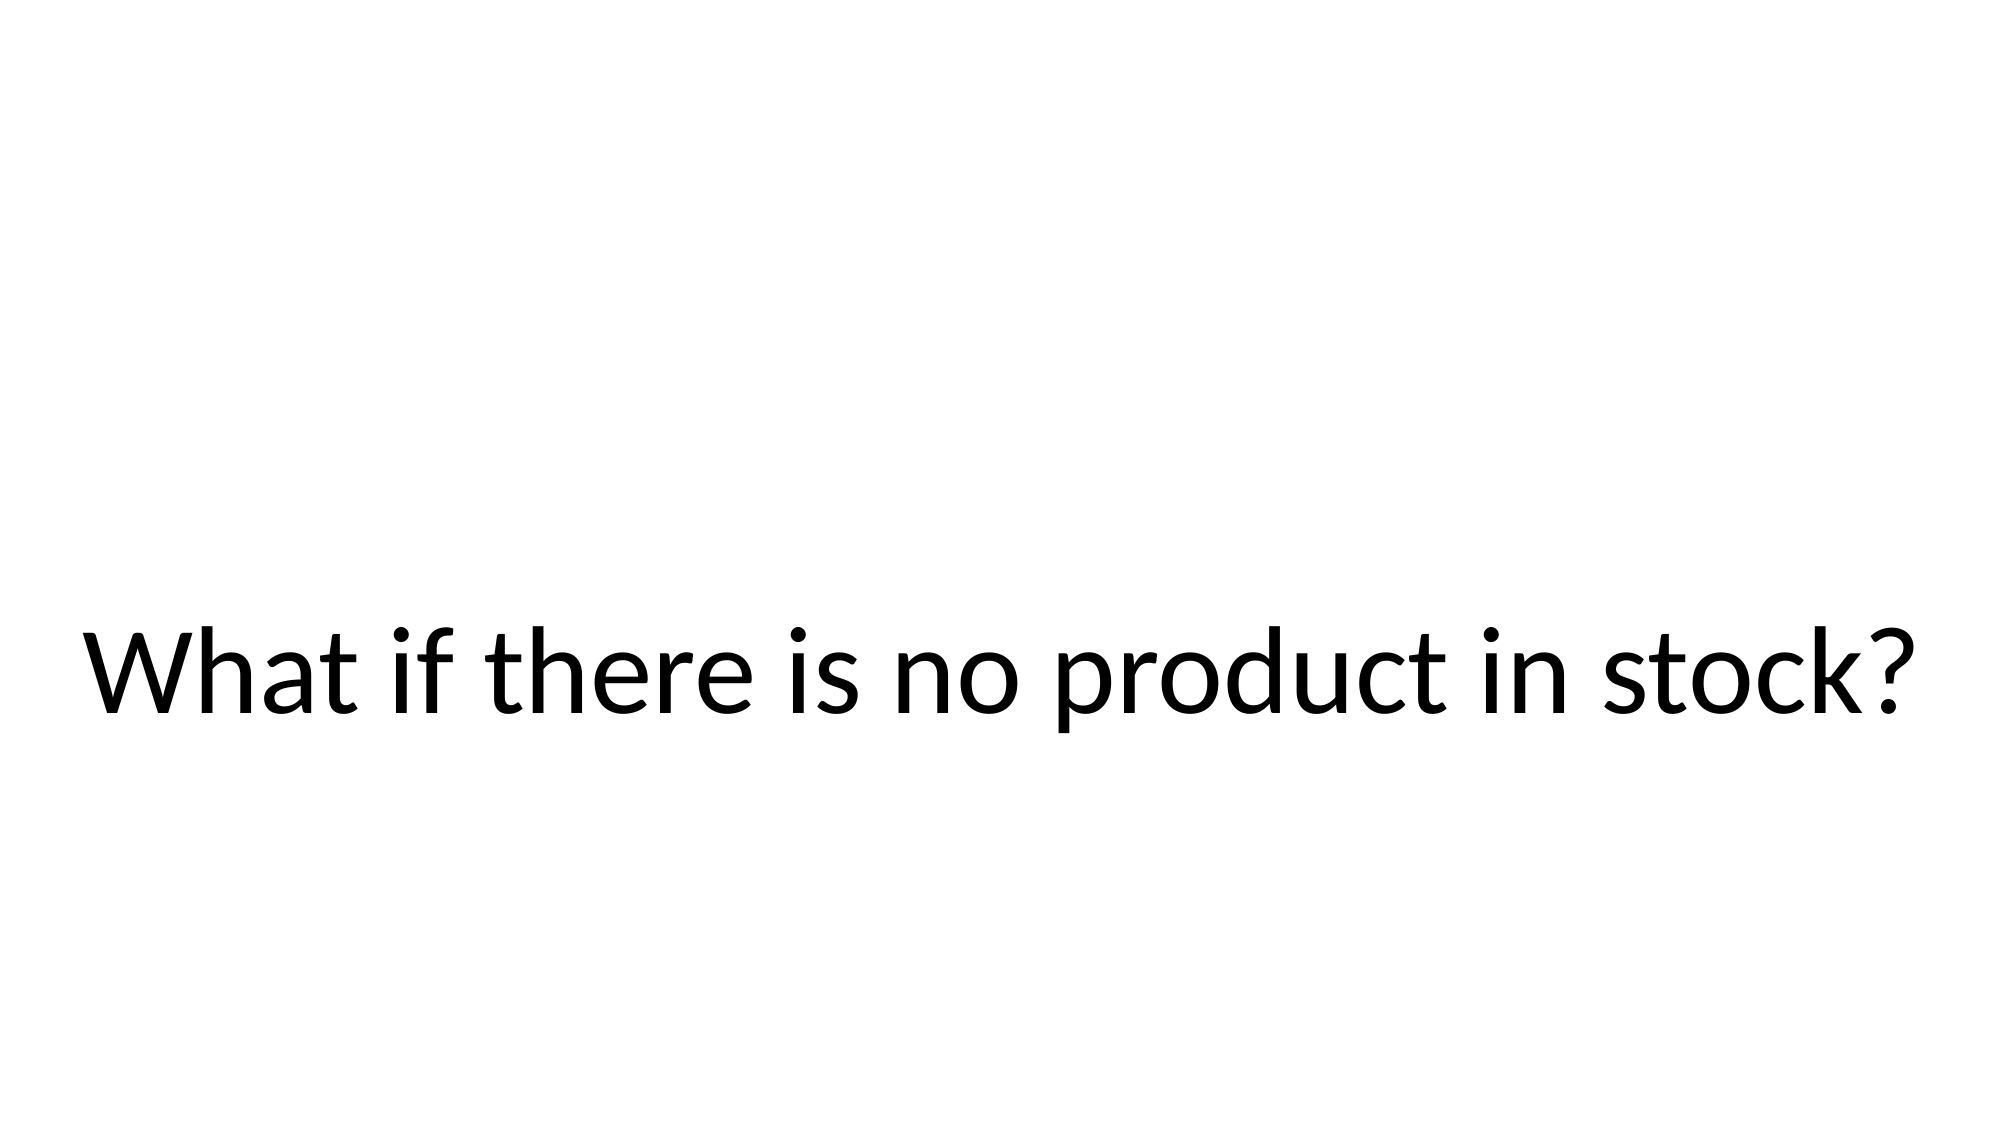

# What if there is no product in stock?